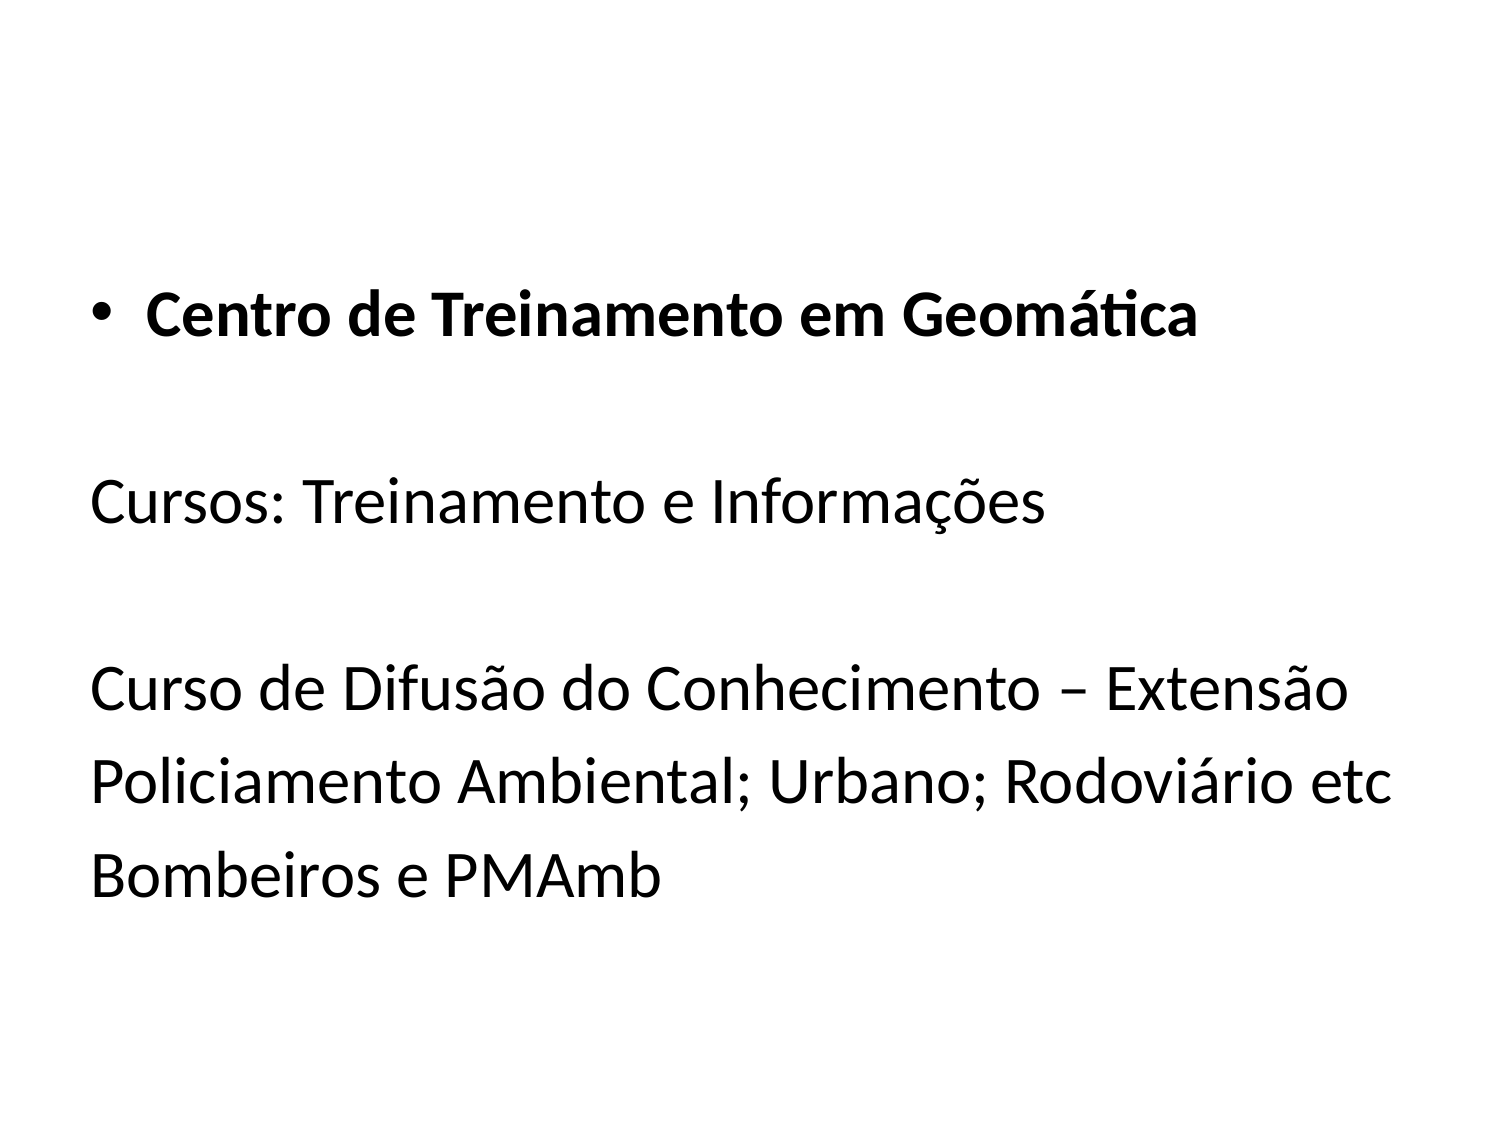

#
Centro de Treinamento em Geomática

Cursos: Treinamento e Informações

Curso de Difusão do Conhecimento – Extensão
Policiamento Ambiental; Urbano; Rodoviário etc
Bombeiros e PMAmb